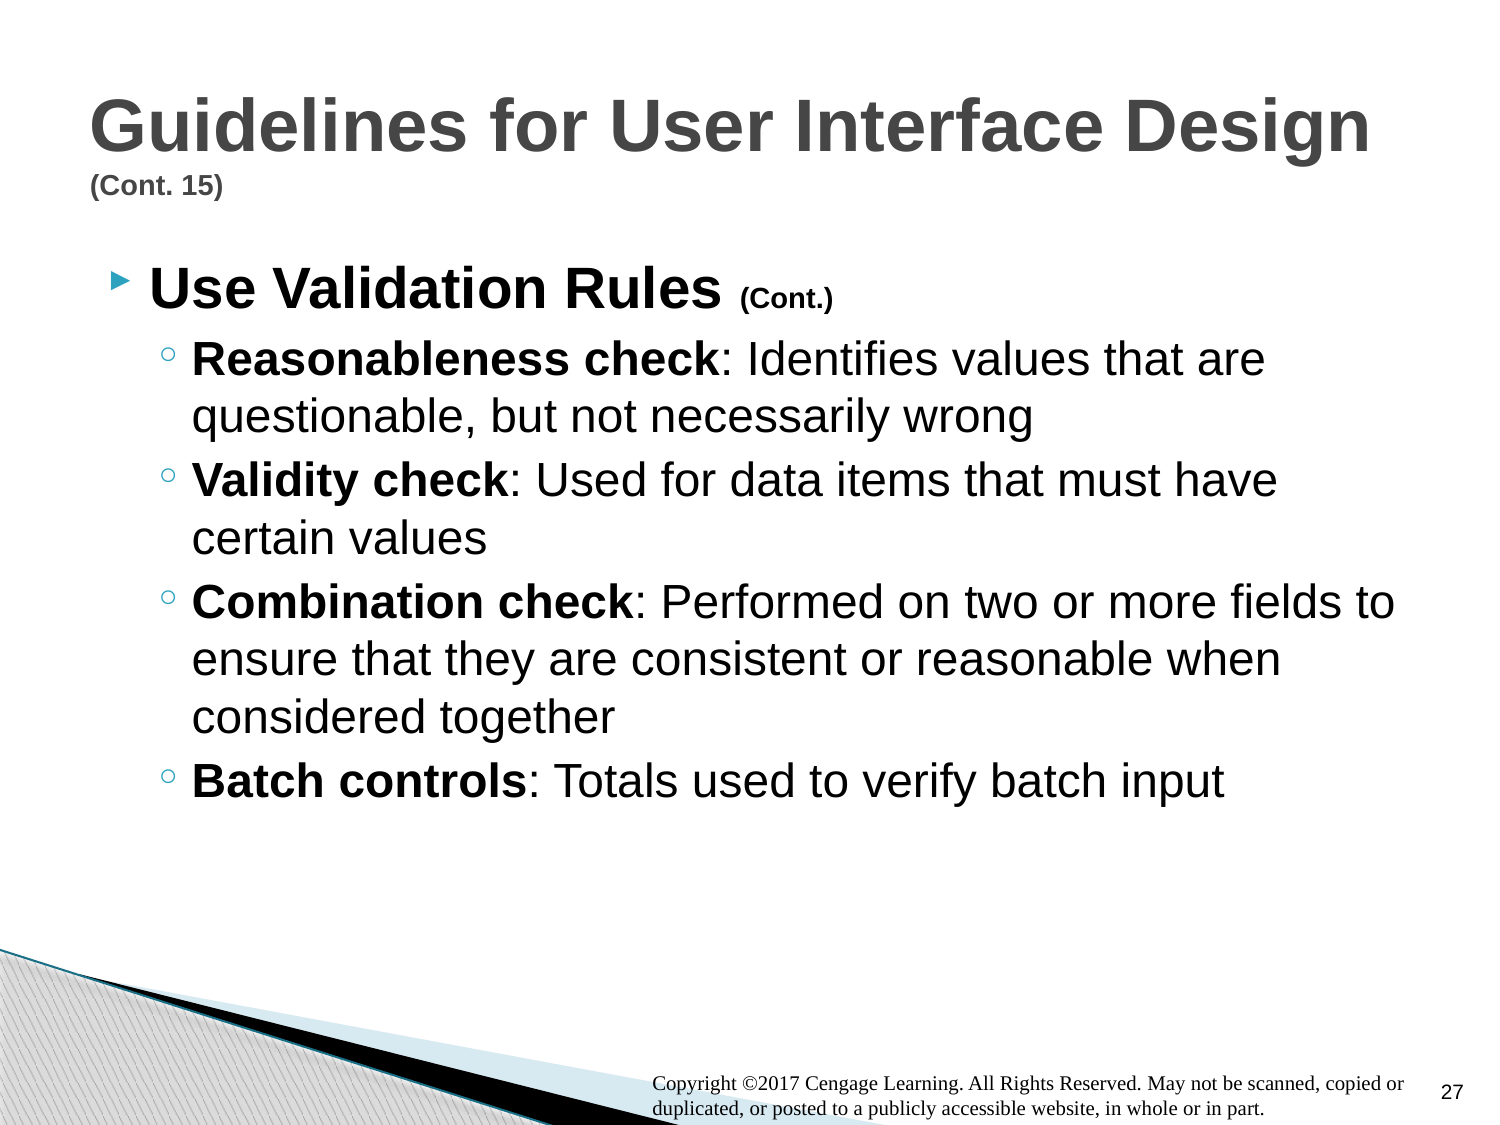

# Guidelines for User Interface Design (Cont. 15)
Use Validation Rules (Cont.)
Reasonableness check: Identifies values that are questionable, but not necessarily wrong
Validity check: Used for data items that must have certain values
Combination check: Performed on two or more fields to ensure that they are consistent or reasonable when considered together
Batch controls: Totals used to verify batch input

27
Copyright ©2017 Cengage Learning. All Rights Reserved. May not be scanned, copied or duplicated, or posted to a publicly accessible website, in whole or in part.